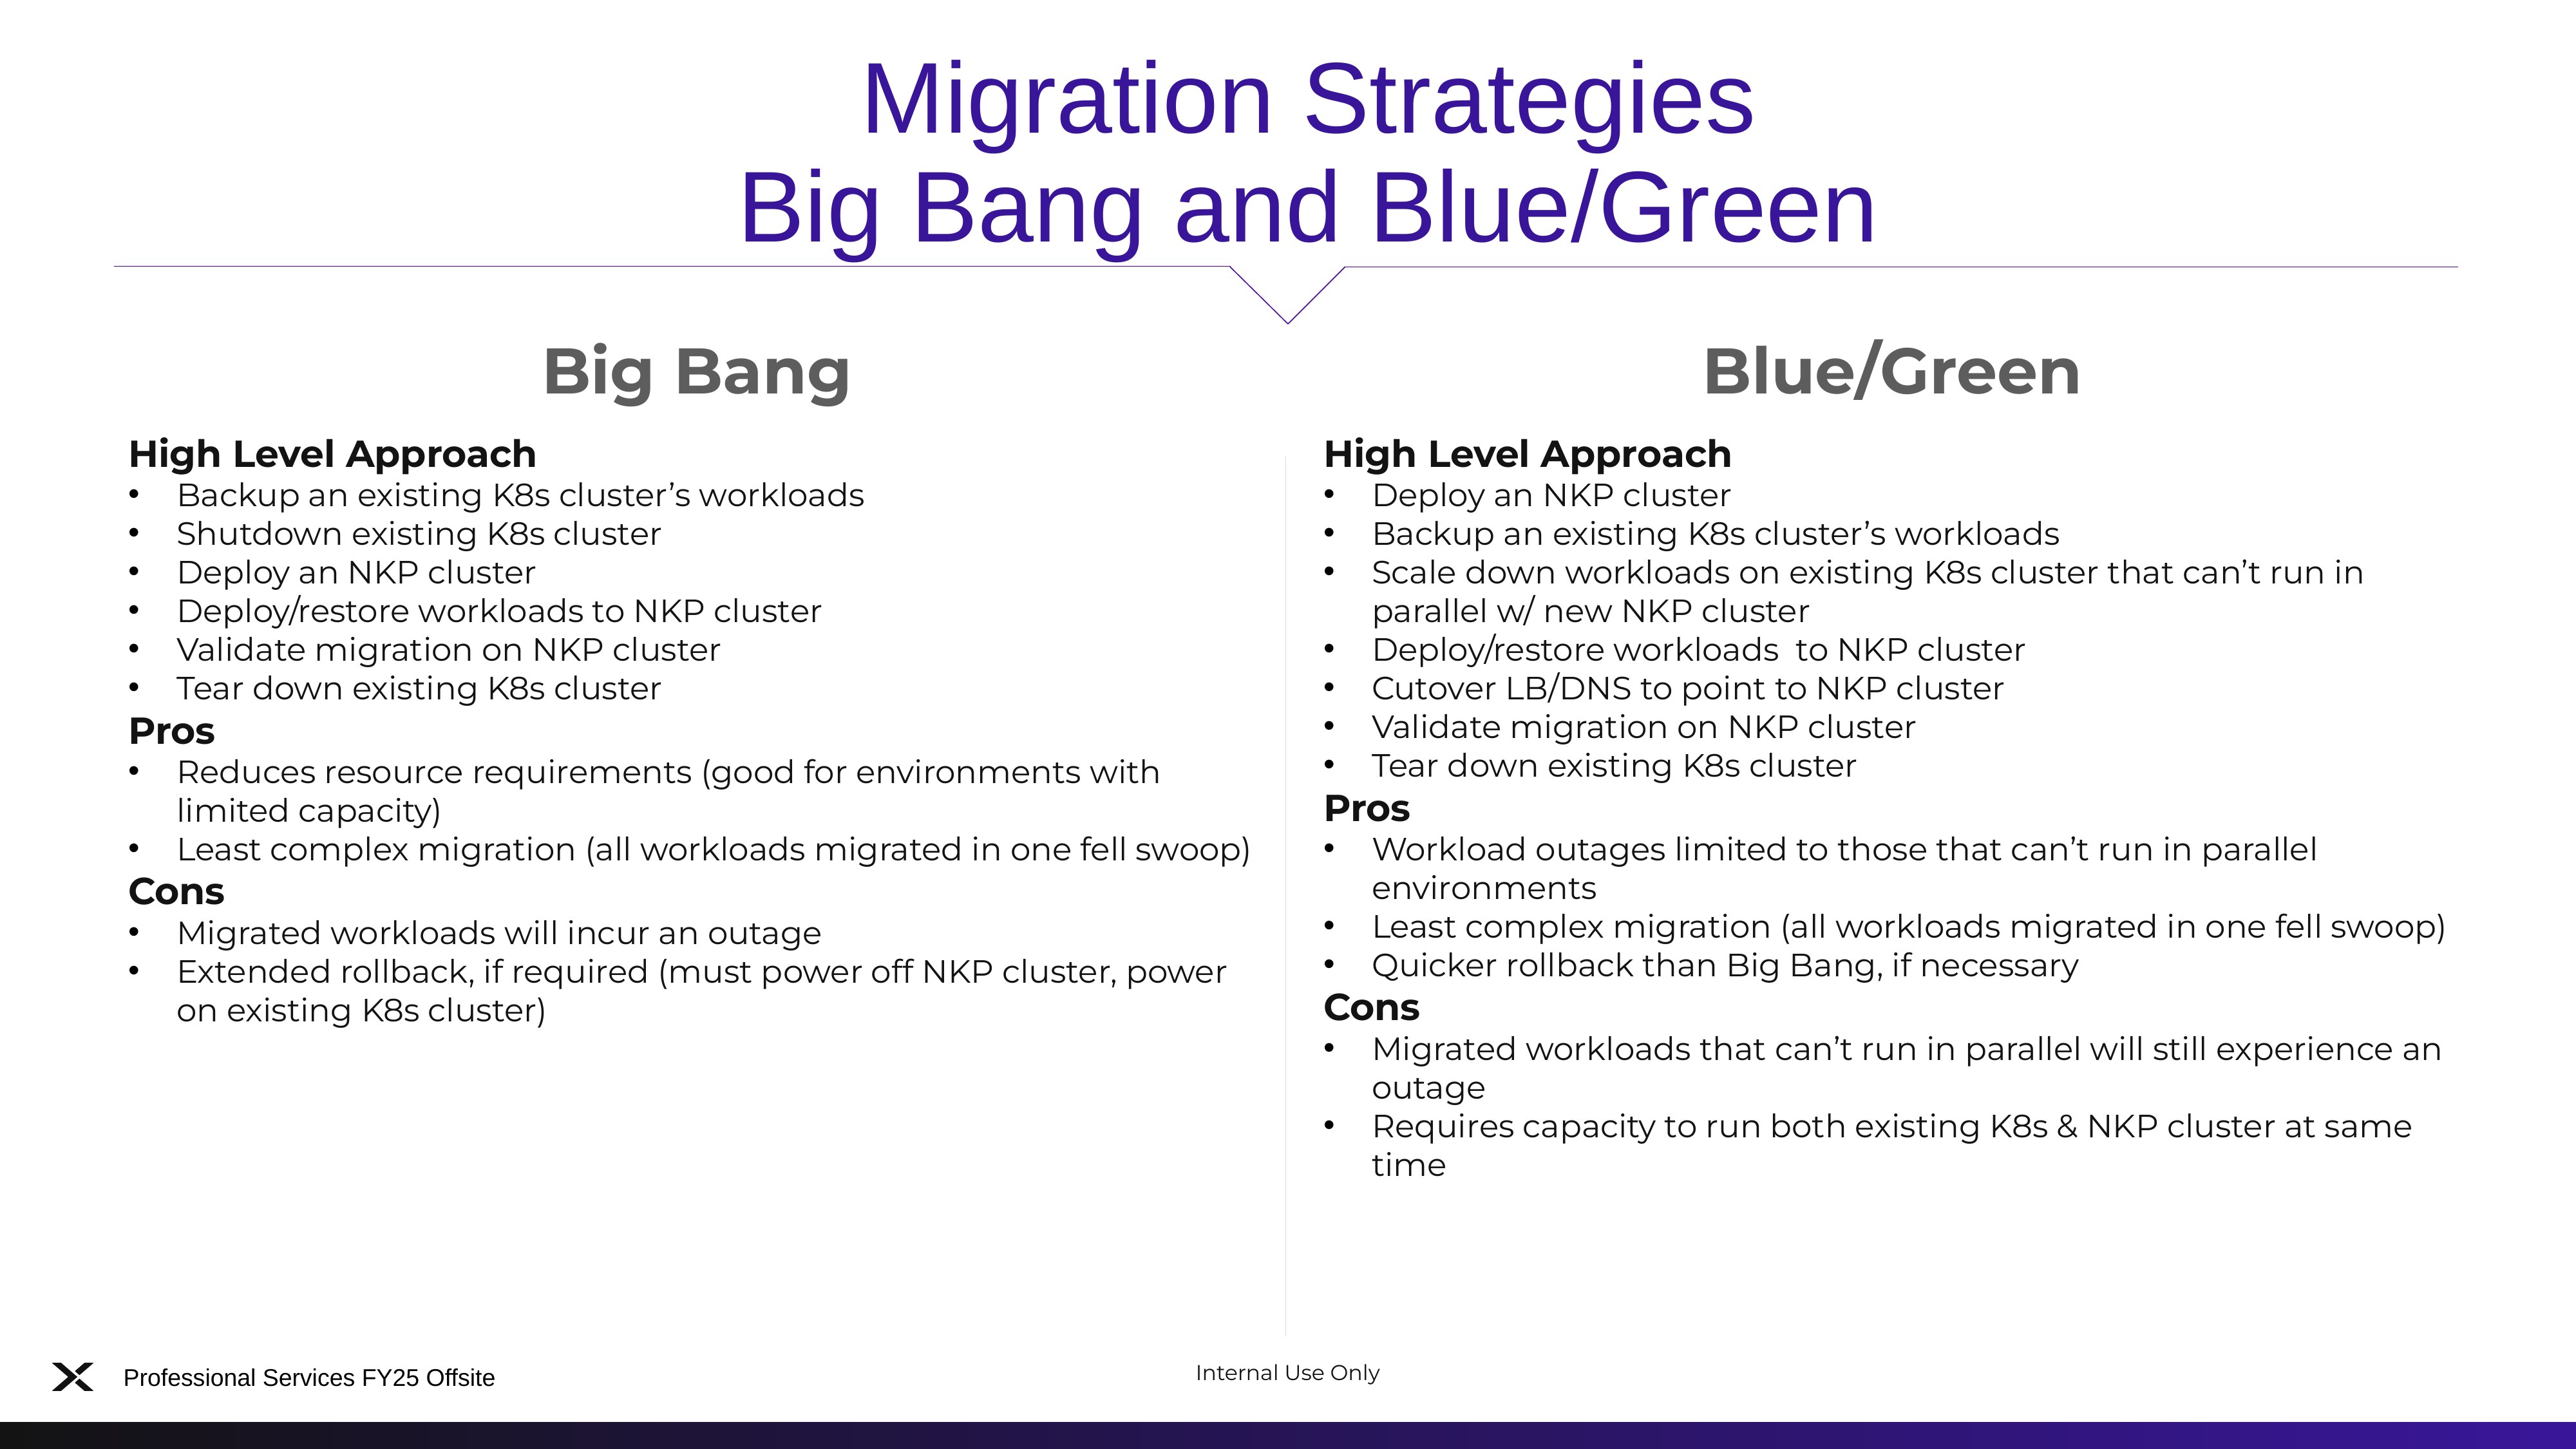

# Migration Strategies Big Bang and Blue/Green
Big Bang

High Level Approach
Backup an existing K8s cluster’s workloads
Shutdown existing K8s cluster
Deploy an NKP cluster
Deploy/restore workloads to NKP cluster
Validate migration on NKP cluster
Tear down existing K8s cluster
Pros
Reduces resource requirements (good for environments with limited capacity)
Least complex migration (all workloads migrated in one fell swoop)
Cons
Migrated workloads will incur an outage
Extended rollback, if required (must power off NKP cluster, power on existing K8s cluster)

Blue/Green

High Level Approach
Deploy an NKP cluster
Backup an existing K8s cluster’s workloads
Scale down workloads on existing K8s cluster that can’t run in parallel w/ new NKP cluster
Deploy/restore workloads  to NKP cluster
Cutover LB/DNS to point to NKP cluster
Validate migration on NKP cluster
Tear down existing K8s cluster
Pros
Workload outages limited to those that can’t run in parallel environments
Least complex migration (all workloads migrated in one fell swoop)
Quicker rollback than Big Bang, if necessary
Cons
Migrated workloads that can’t run in parallel will still experience an outage
Requires capacity to run both existing K8s & NKP cluster at same time
Professional Services FY25 Offsite